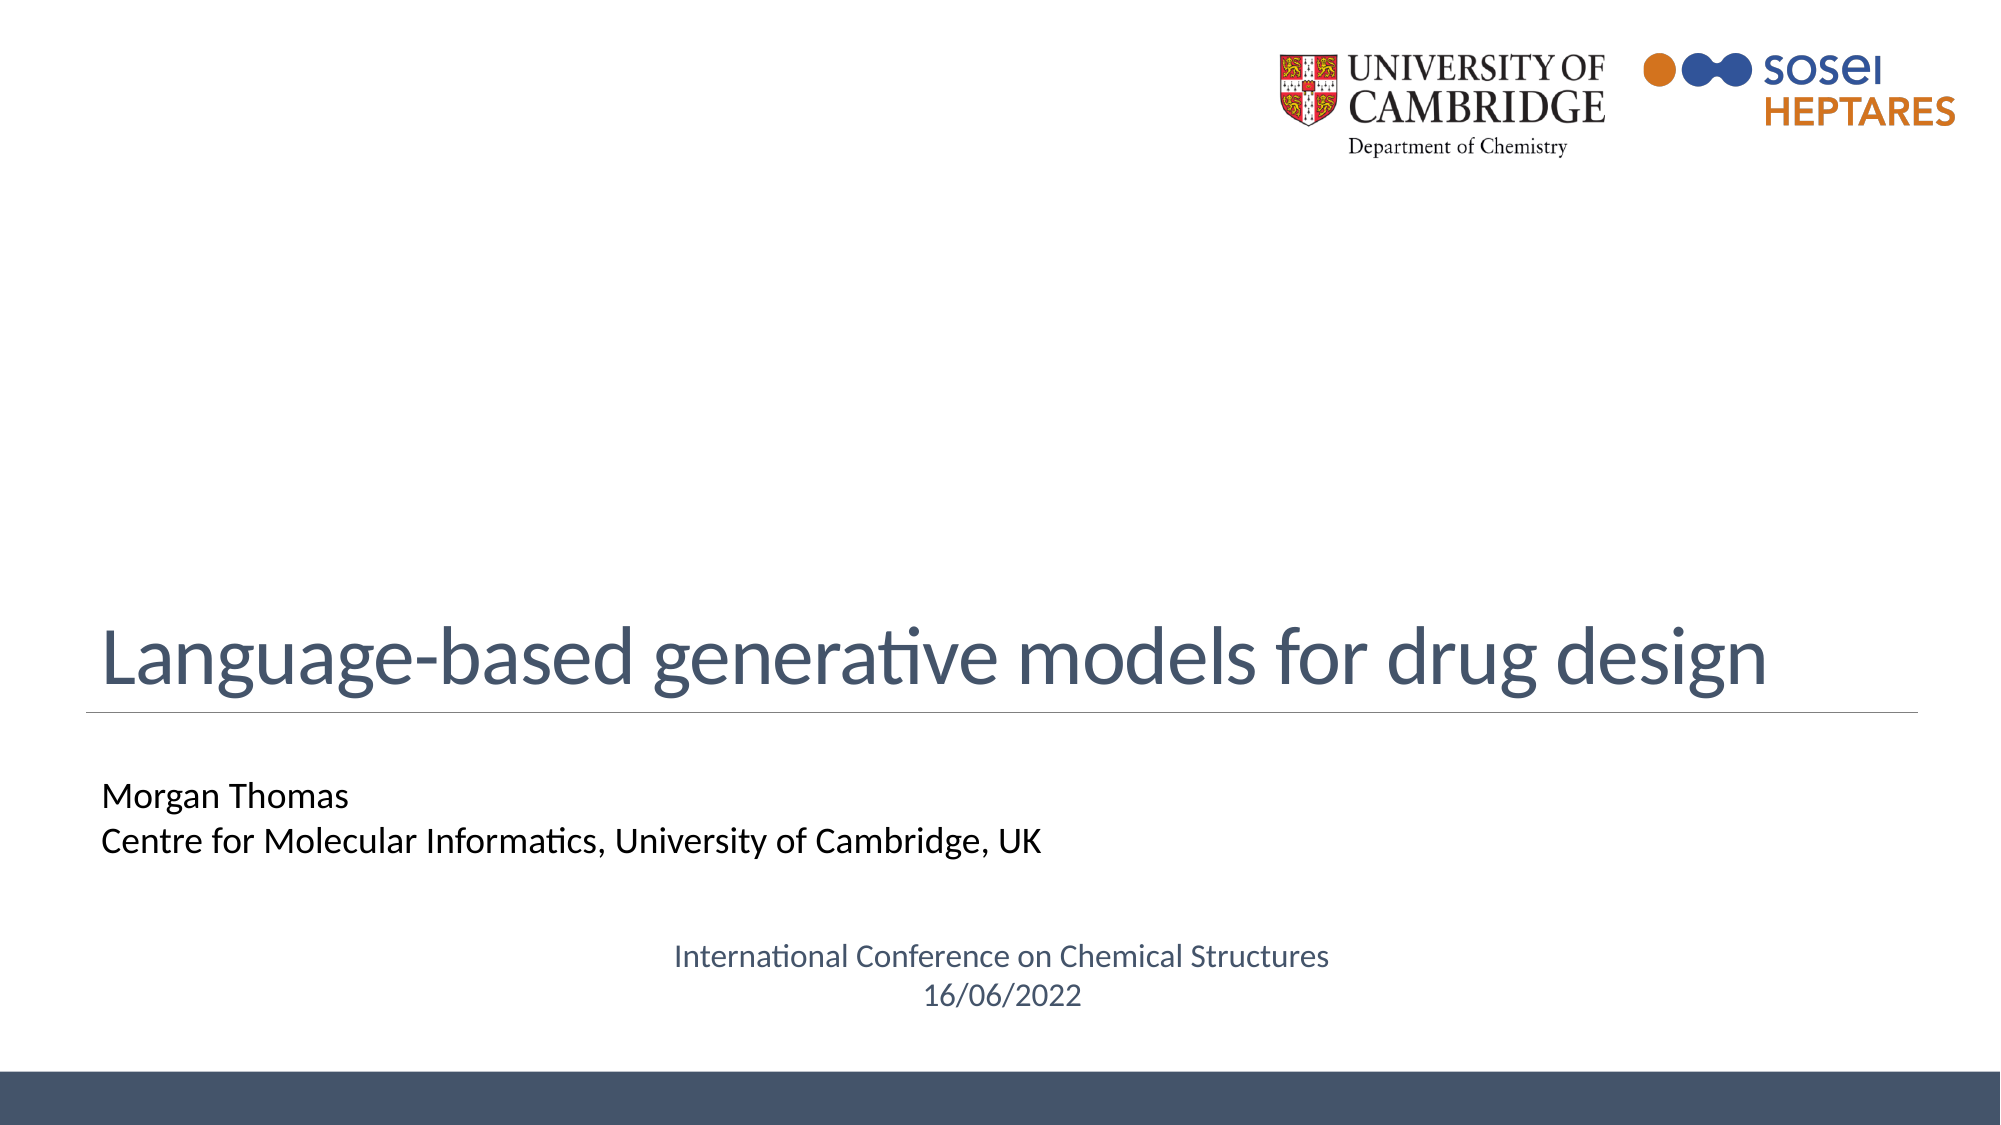

# Language-based generative models for drug design
Morgan Thomas
Centre for Molecular Informatics, University of Cambridge, UK
International Conference on Chemical Structures
16/06/2022